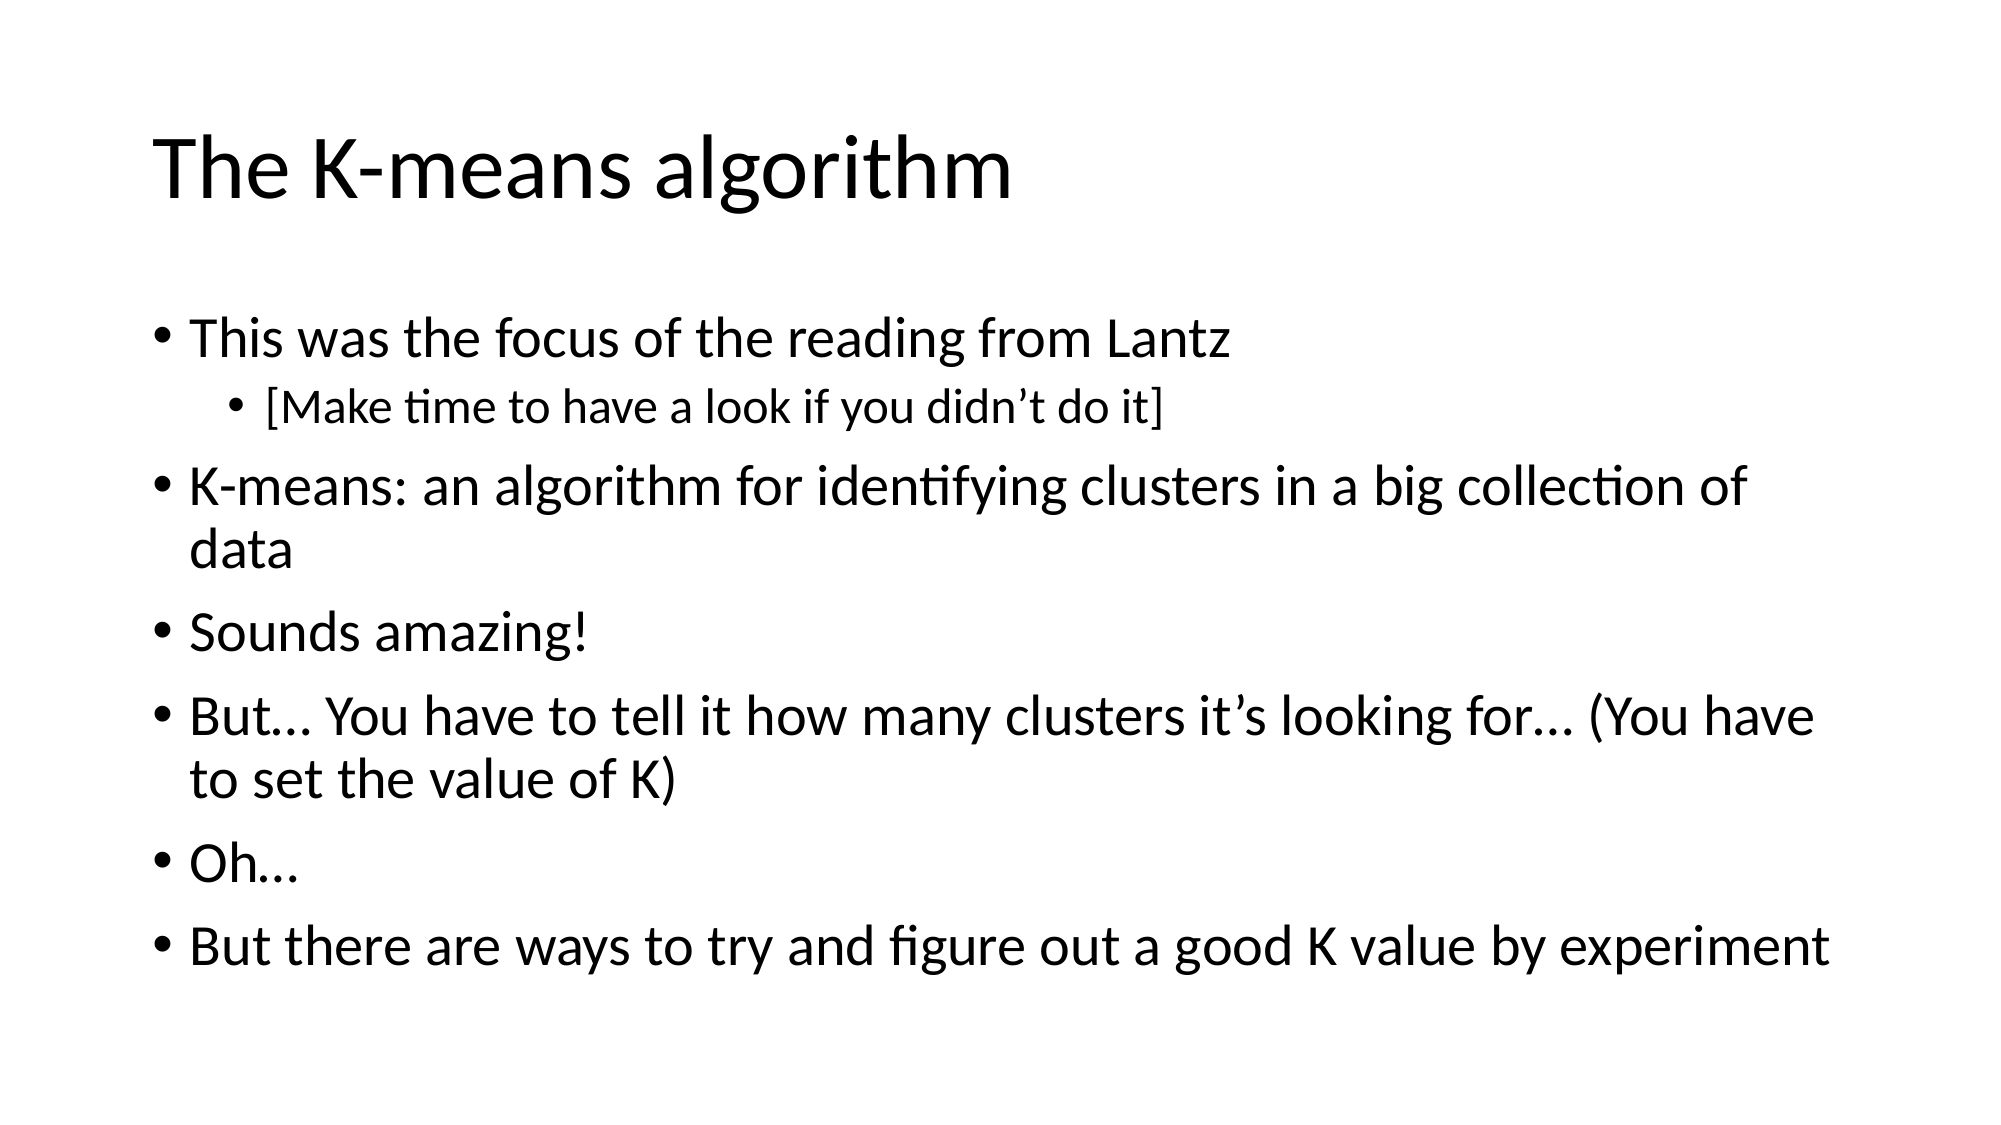

# The K-means algorithm
This was the focus of the reading from Lantz
[Make time to have a look if you didn’t do it]
K-means: an algorithm for identifying clusters in a big collection of data
Sounds amazing!
But… You have to tell it how many clusters it’s looking for… (You have to set the value of K)
Oh…
But there are ways to try and figure out a good K value by experiment